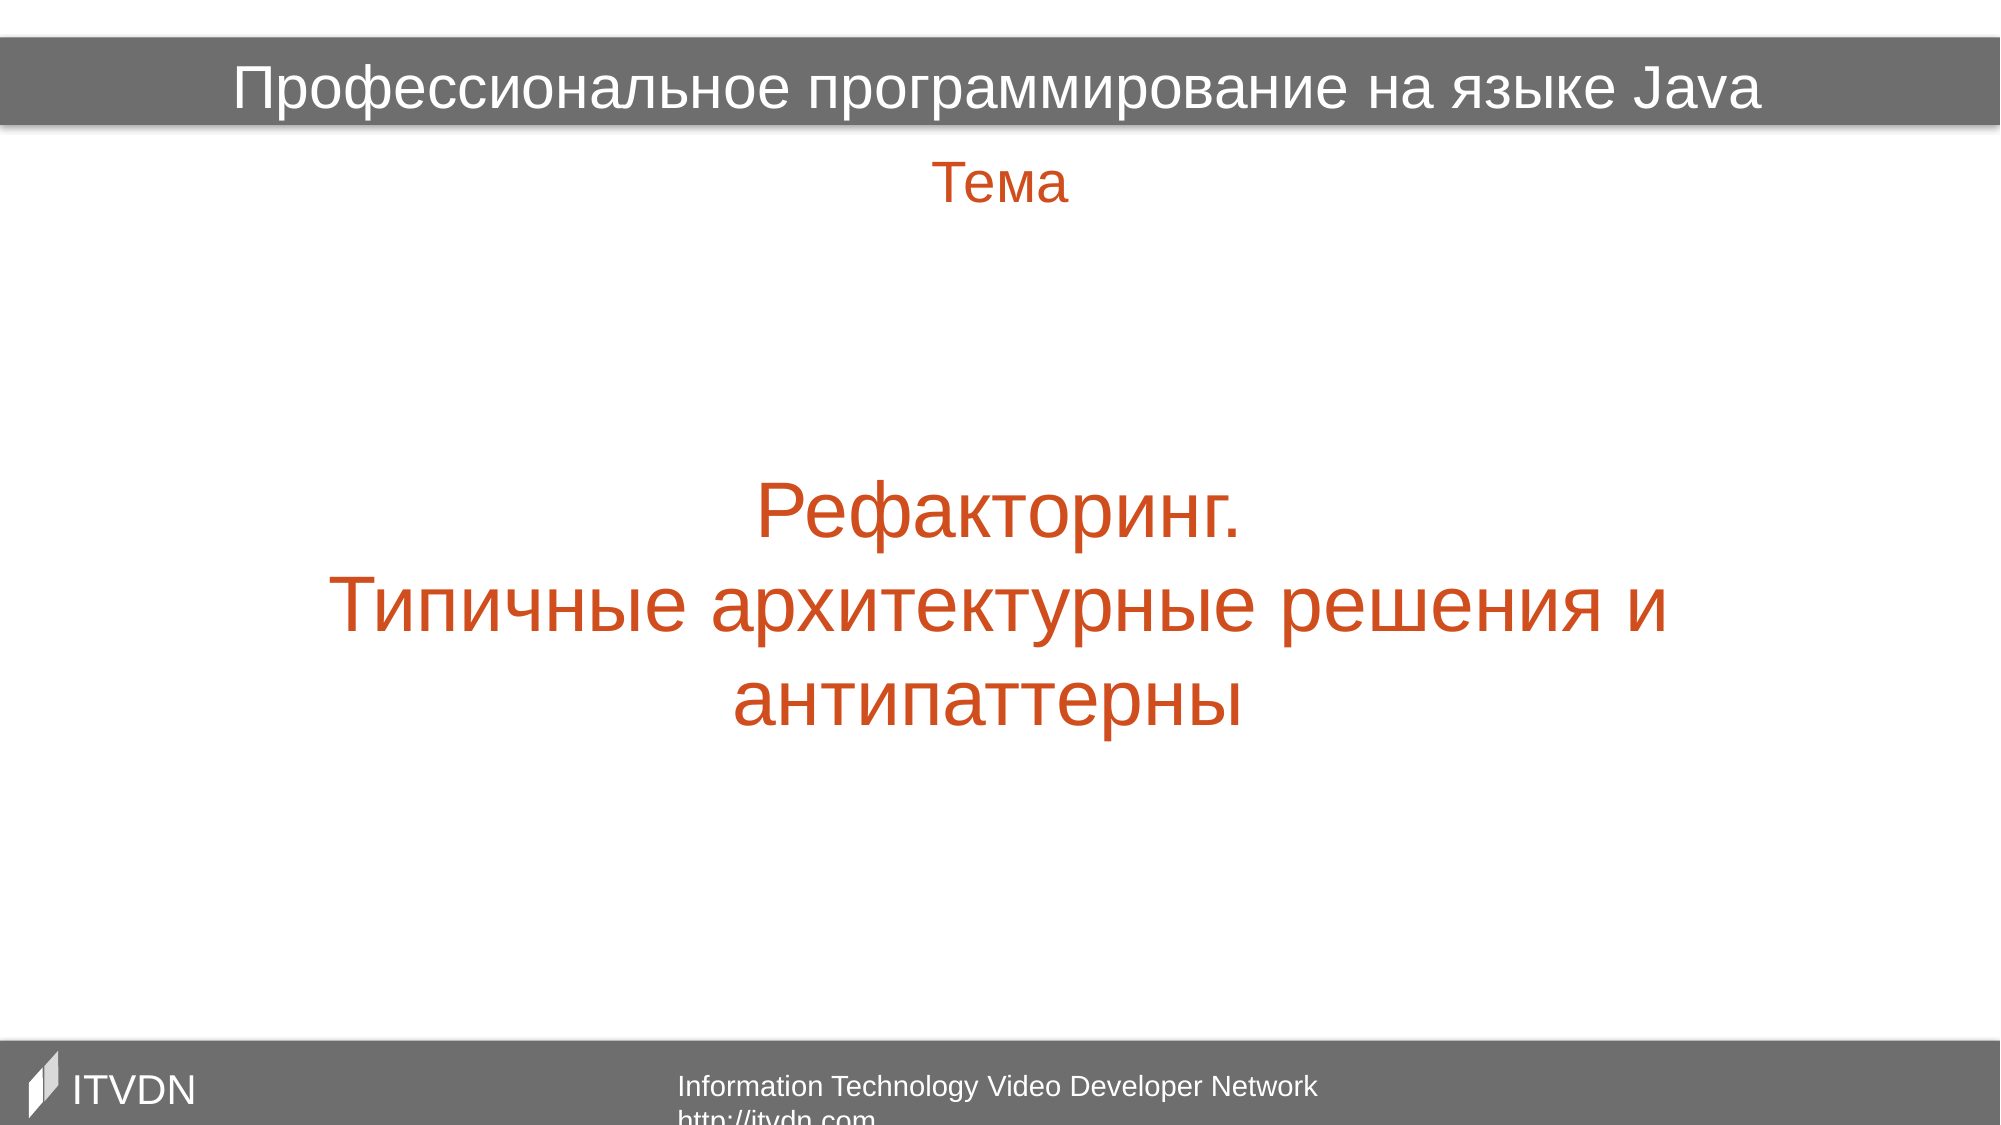

Профессиональное программирование на языке Java
Тема
 Рефакторинг.
Типичные архитектурные решения и антипаттерны

ITVDN
Information Technology Video Developer Network                                                       http://itvdn.com